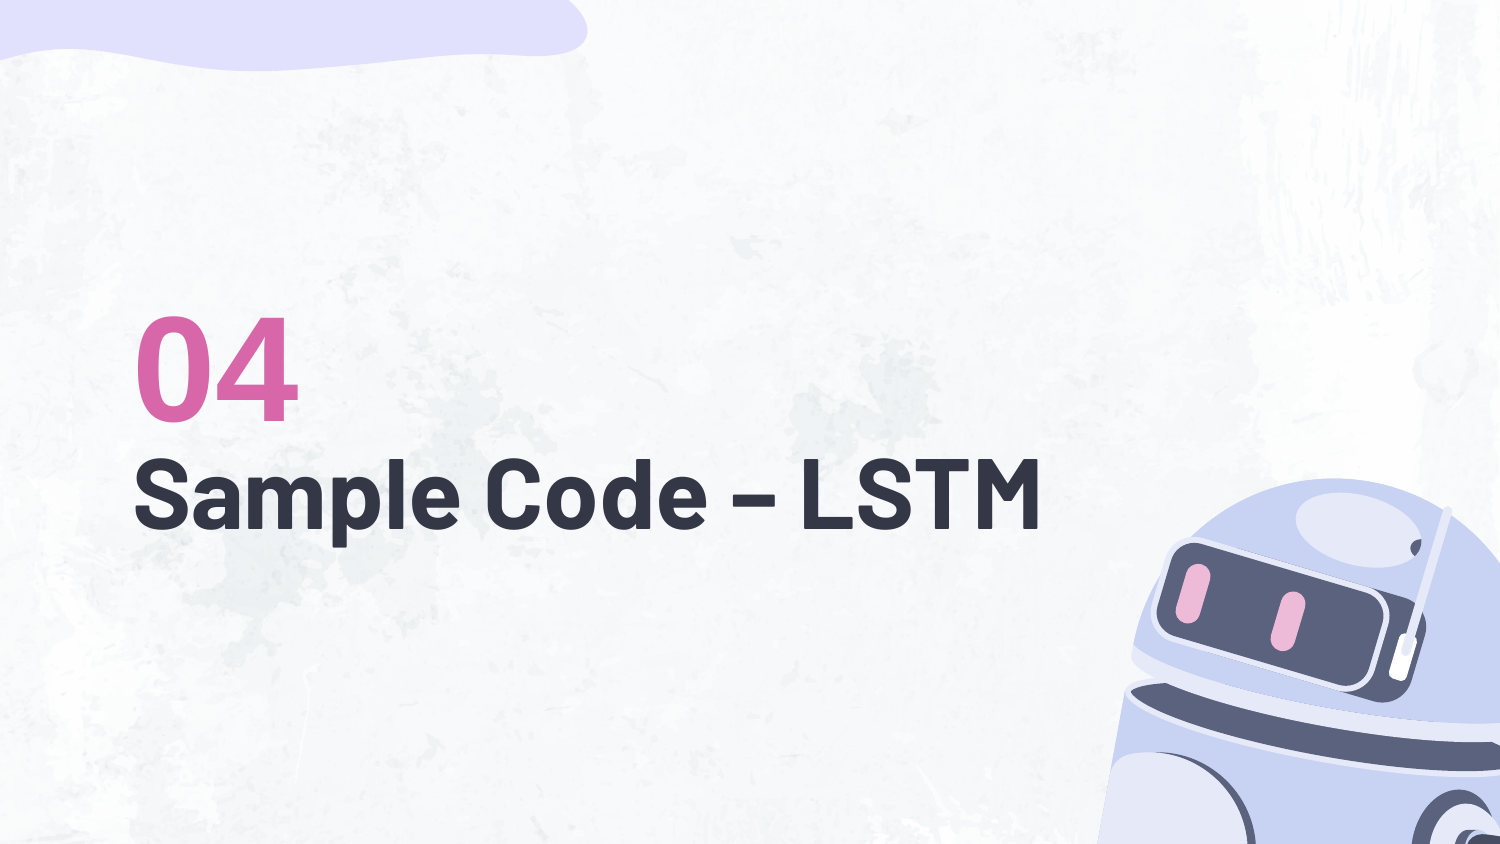

03

Model 1 – LSTM

Practical example:
In our project, we used the Global Model (net_g), an LSTM-based model, to predict global motion. The LSTM model receives a sequence of past 3D poses from a pedestrian. The model analyzes how the pedestrian has been moving and predicts how that motion will continue over the next few frames.

04

# Sample Code – LSTM